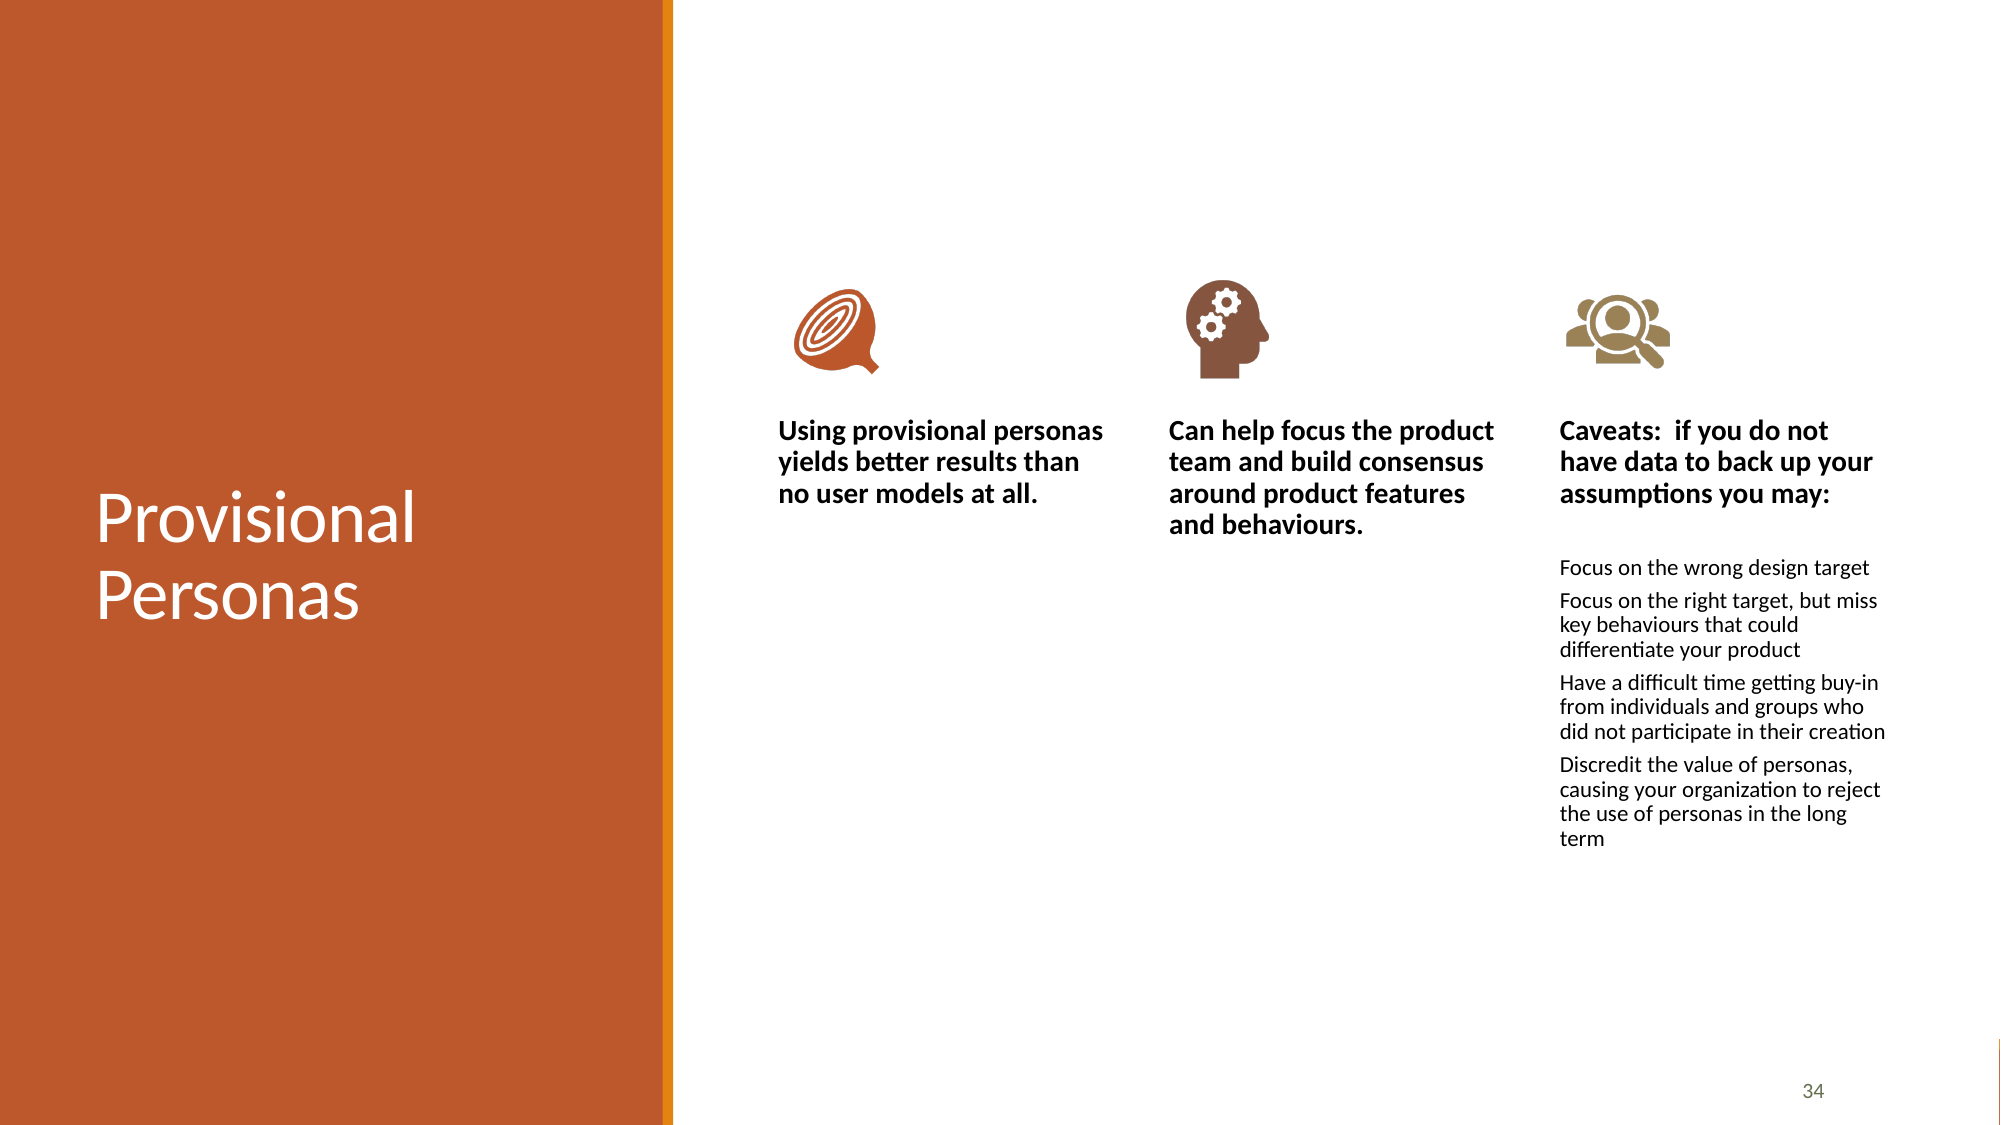

# Provisional Personas
Using provisional personas yields better results than no user models at all.
Can help focus the product team and build consensus around product features and behaviours.
Caveats:  if you do not have data to back up your assumptions you may:
Focus on the wrong design target
Focus on the right target, but miss key behaviours that could differentiate your product
Have a difficult time getting buy-in from individuals and groups who did not participate in their creation
Discredit the value of personas, causing your organization to reject the use of personas in the long term
34